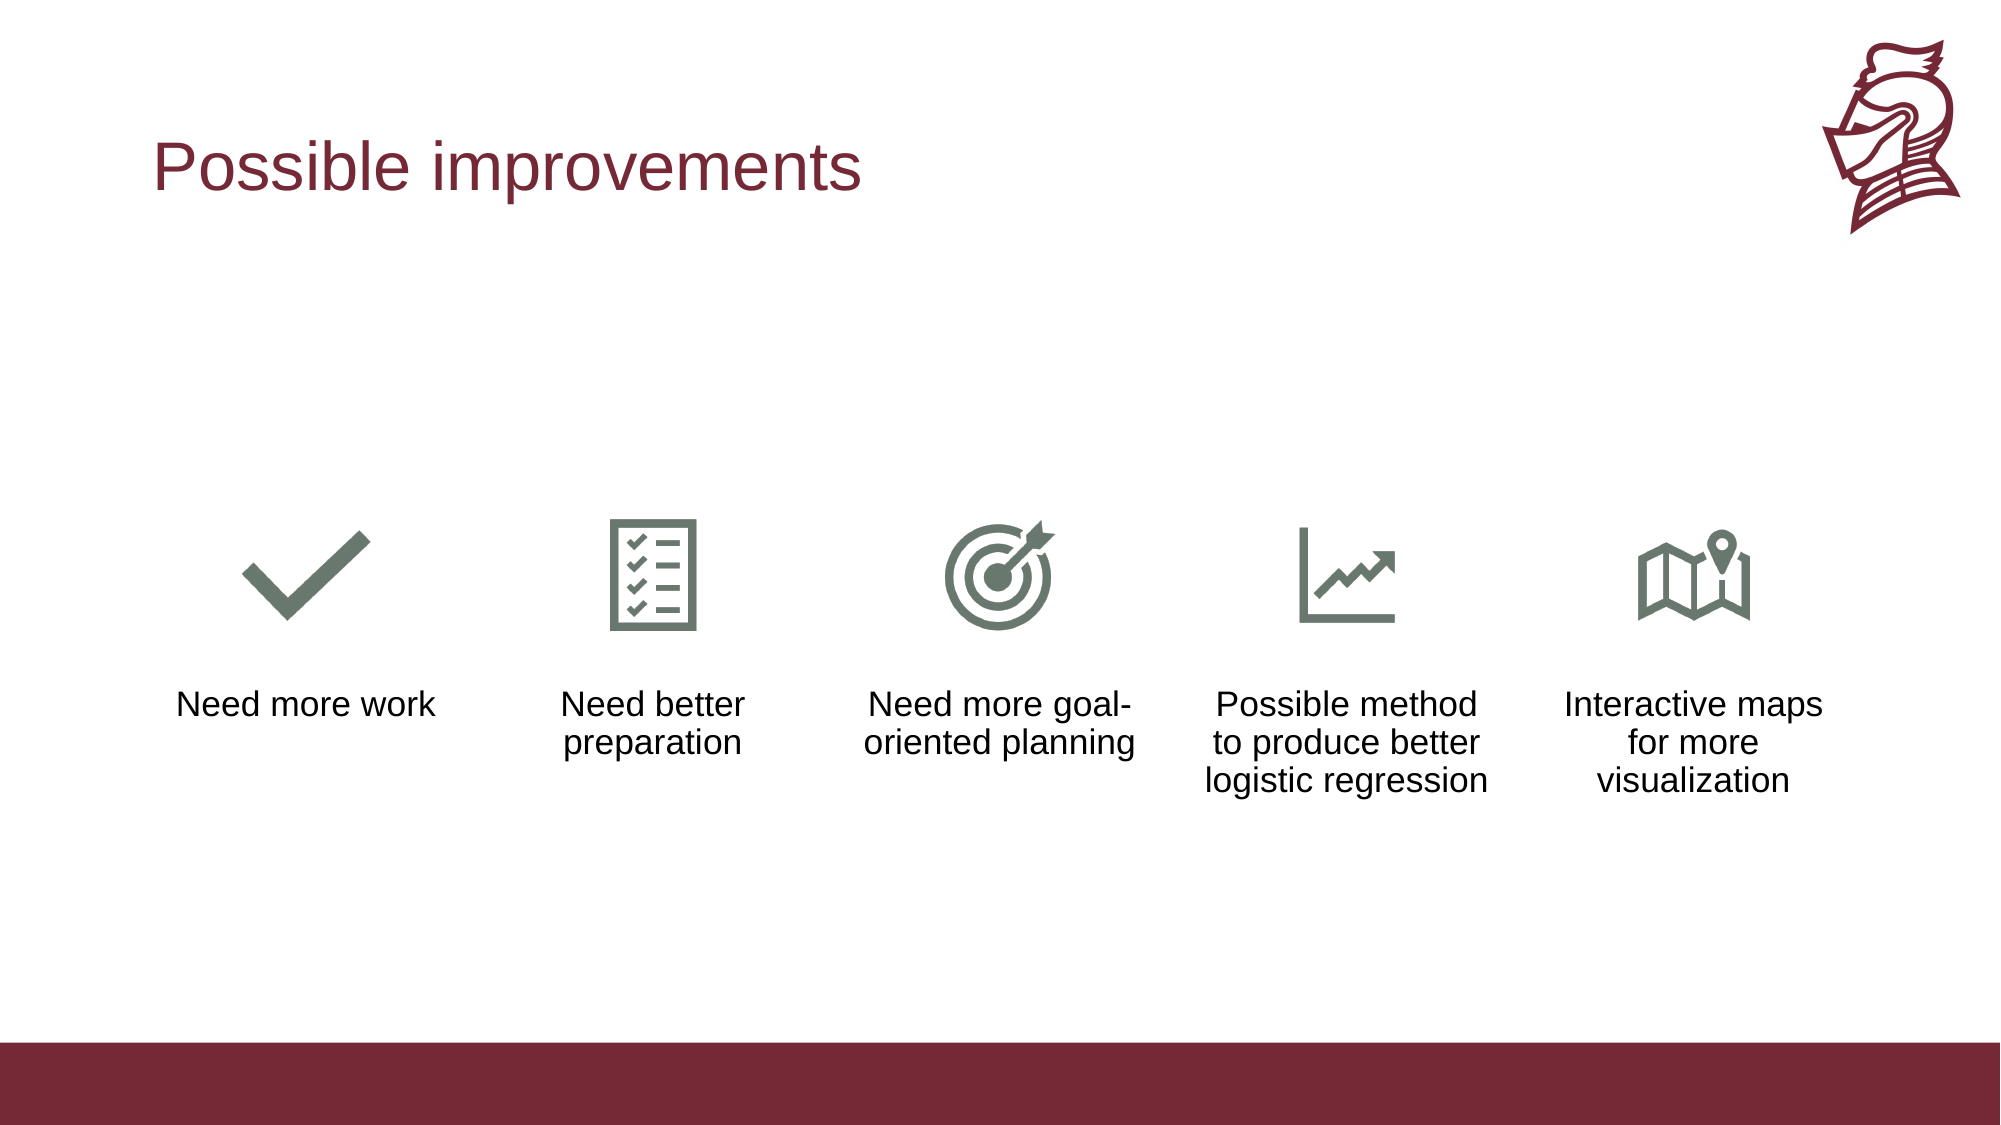

# Possible improvements
Need more work
Need better preparation
Need more goal-oriented planning
Possible method to produce better logistic regression
Interactive maps for more visualization